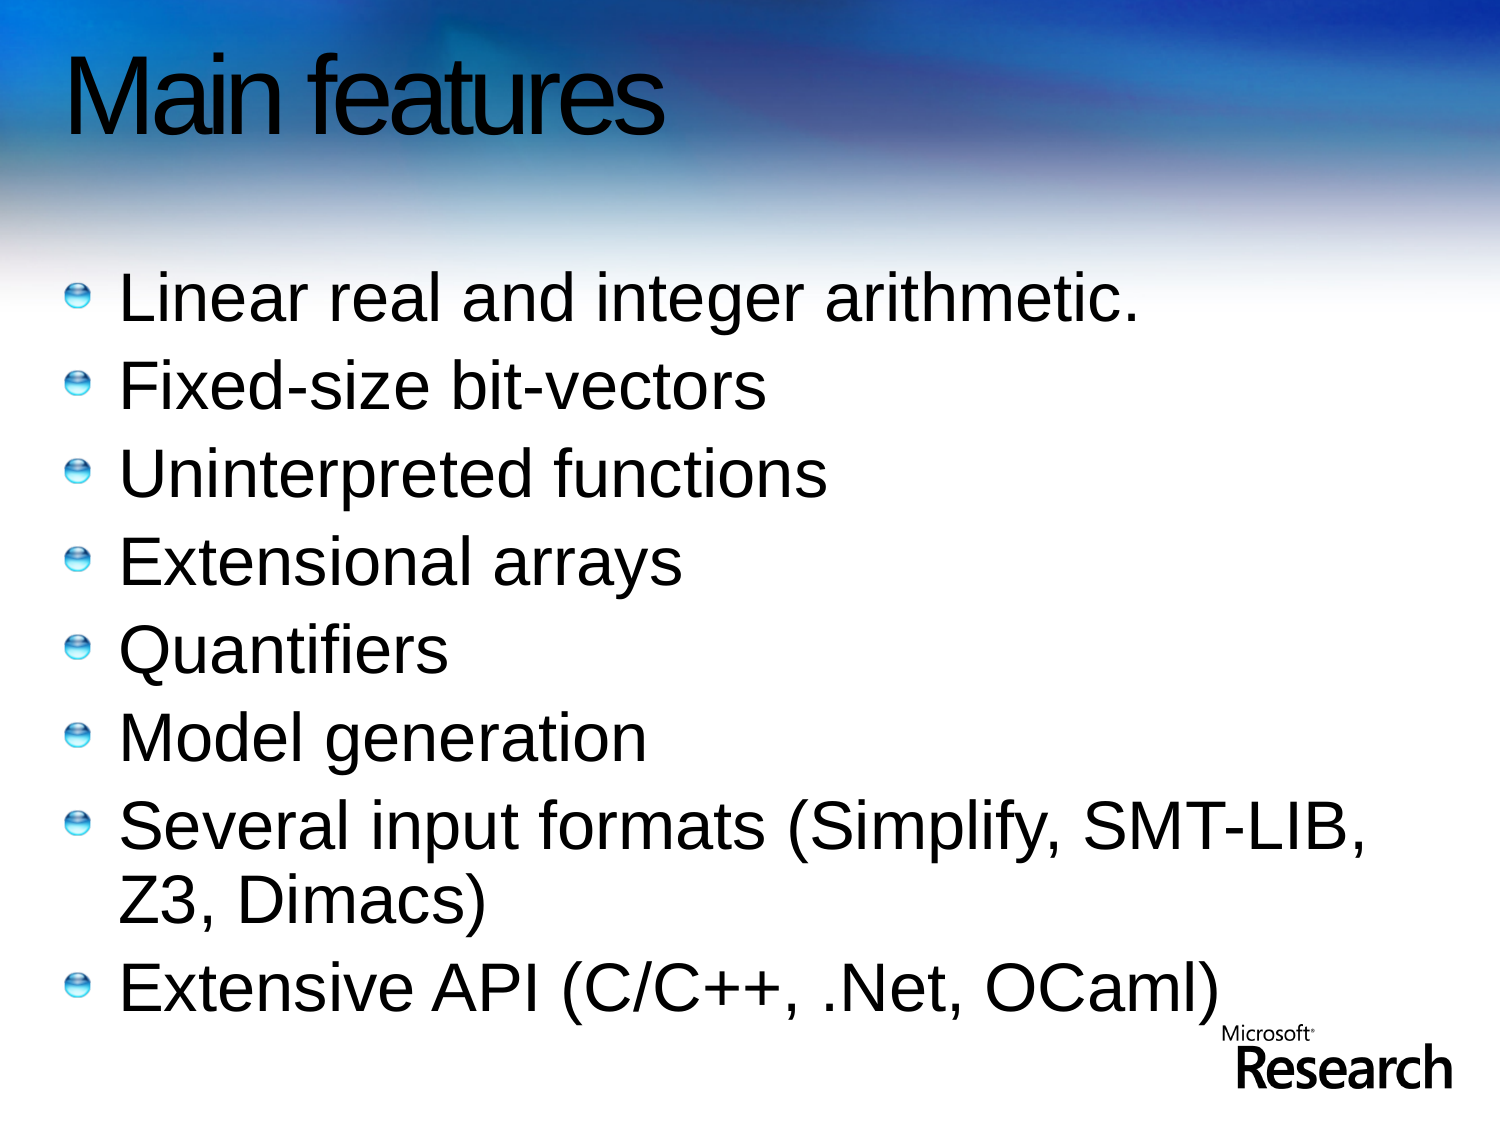

# Main features
Linear real and integer arithmetic.
Fixed-size bit-vectors
Uninterpreted functions
Extensional arrays
Quantifiers
Model generation
Several input formats (Simplify, SMT-LIB, Z3, Dimacs)
Extensive API (C/C++, .Net, OCaml)